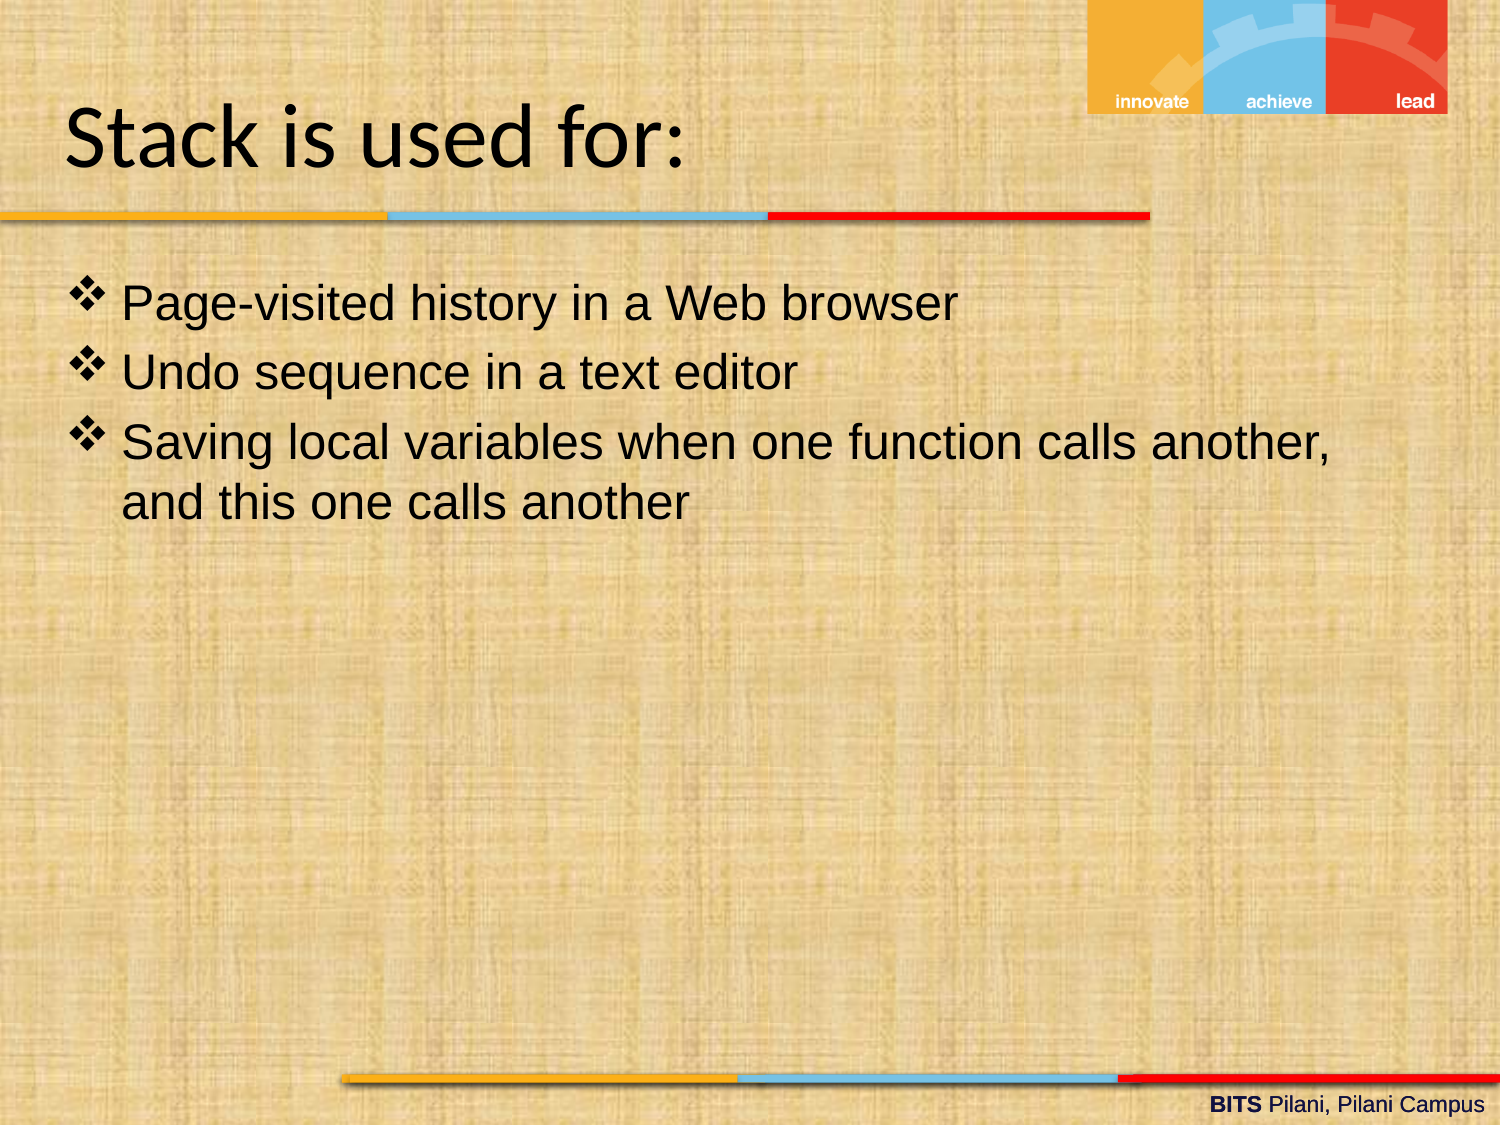

Stack is used for:
Page-visited history in a Web browser
Undo sequence in a text editor
Saving local variables when one function calls another, and this one calls another